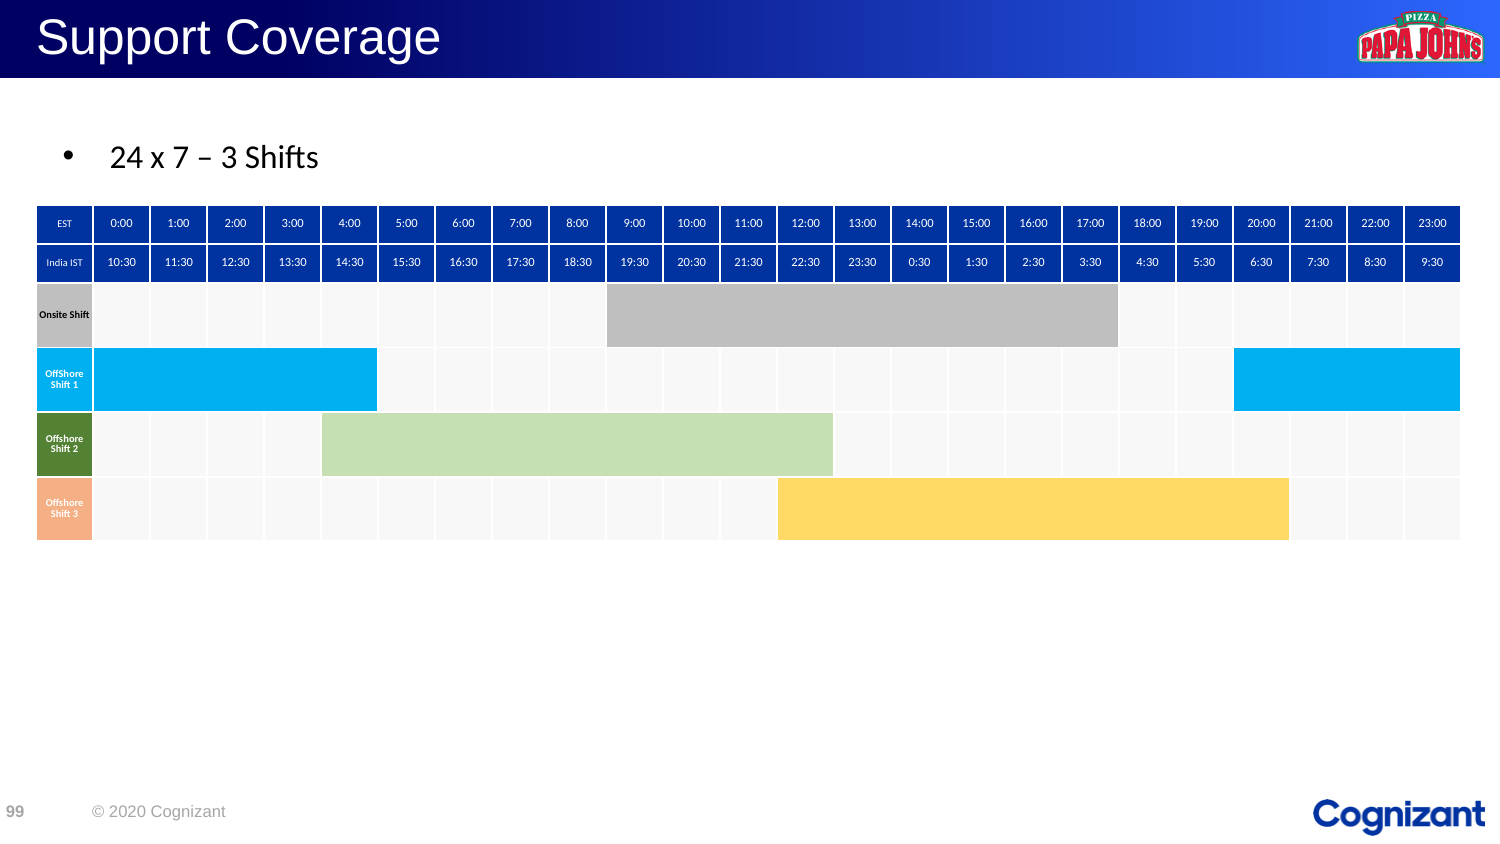

# Support Coverage
24 x 7 – 3 Shifts
| EST | 0:00 | 1:00 | 2:00 | 3:00 | 4:00 | 5:00 | 6:00 | 7:00 | 8:00 | 9:00 | 10:00 | 11:00 | 12:00 | 13:00 | 14:00 | 15:00 | 16:00 | 17:00 | 18:00 | 19:00 | 20:00 | 21:00 | 22:00 | 23:00 |
| --- | --- | --- | --- | --- | --- | --- | --- | --- | --- | --- | --- | --- | --- | --- | --- | --- | --- | --- | --- | --- | --- | --- | --- | --- |
| India IST | 10:30 | 11:30 | 12:30 | 13:30 | 14:30 | 15:30 | 16:30 | 17:30 | 18:30 | 19:30 | 20:30 | 21:30 | 22:30 | 23:30 | 0:30 | 1:30 | 2:30 | 3:30 | 4:30 | 5:30 | 6:30 | 7:30 | 8:30 | 9:30 |
| Onsite Shift |  |  |  |  |  |  |  |  |  |  |  |  |  |  |  |  |  |  |  |  |  |  |  |  |
| OffShore Shift 1 |  |  |  |  |  |  |  |  |  |  |  |  |  |  |  |  |  |  |  |  |  |  |  |  |
| Offshore Shift 2 |  |  |  |  |  |  |  |  |  |  |  |  |  |  |  |  |  |  |  |  |  |  |  |  |
| Offshore Shift 3 |  |  |  |  |  |  |  |  |  |  |  |  |  |  |  |  |  |  |  |  |  |  |  |  |